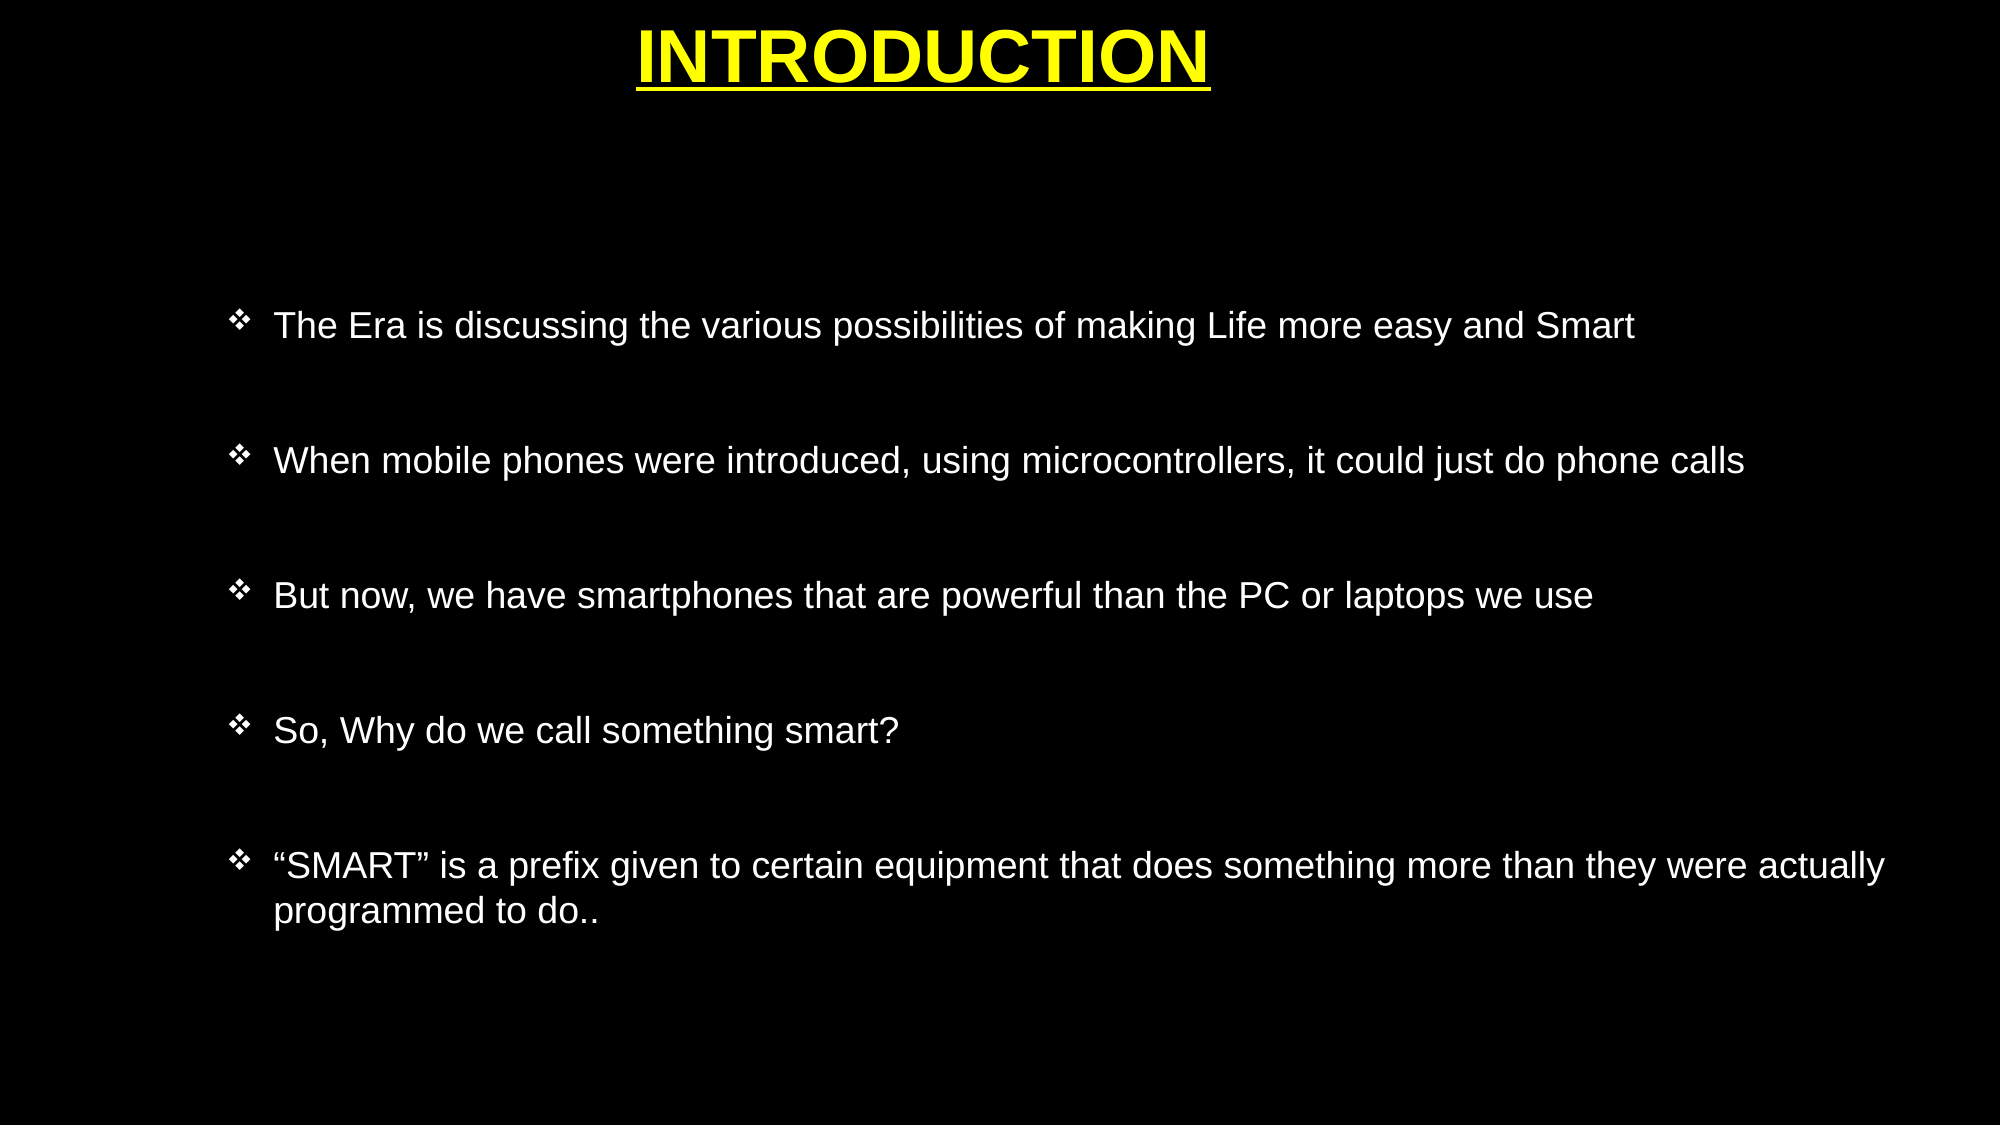

INTRODUCTION
The Era is discussing the various possibilities of making Life more easy and Smart

When mobile phones were introduced, using microcontrollers, it could just do phone calls

But now, we have smartphones that are powerful than the PC or laptops we use

So, Why do we call something smart?

“SMART” is a prefix given to certain equipment that does something more than they were actually programmed to do..